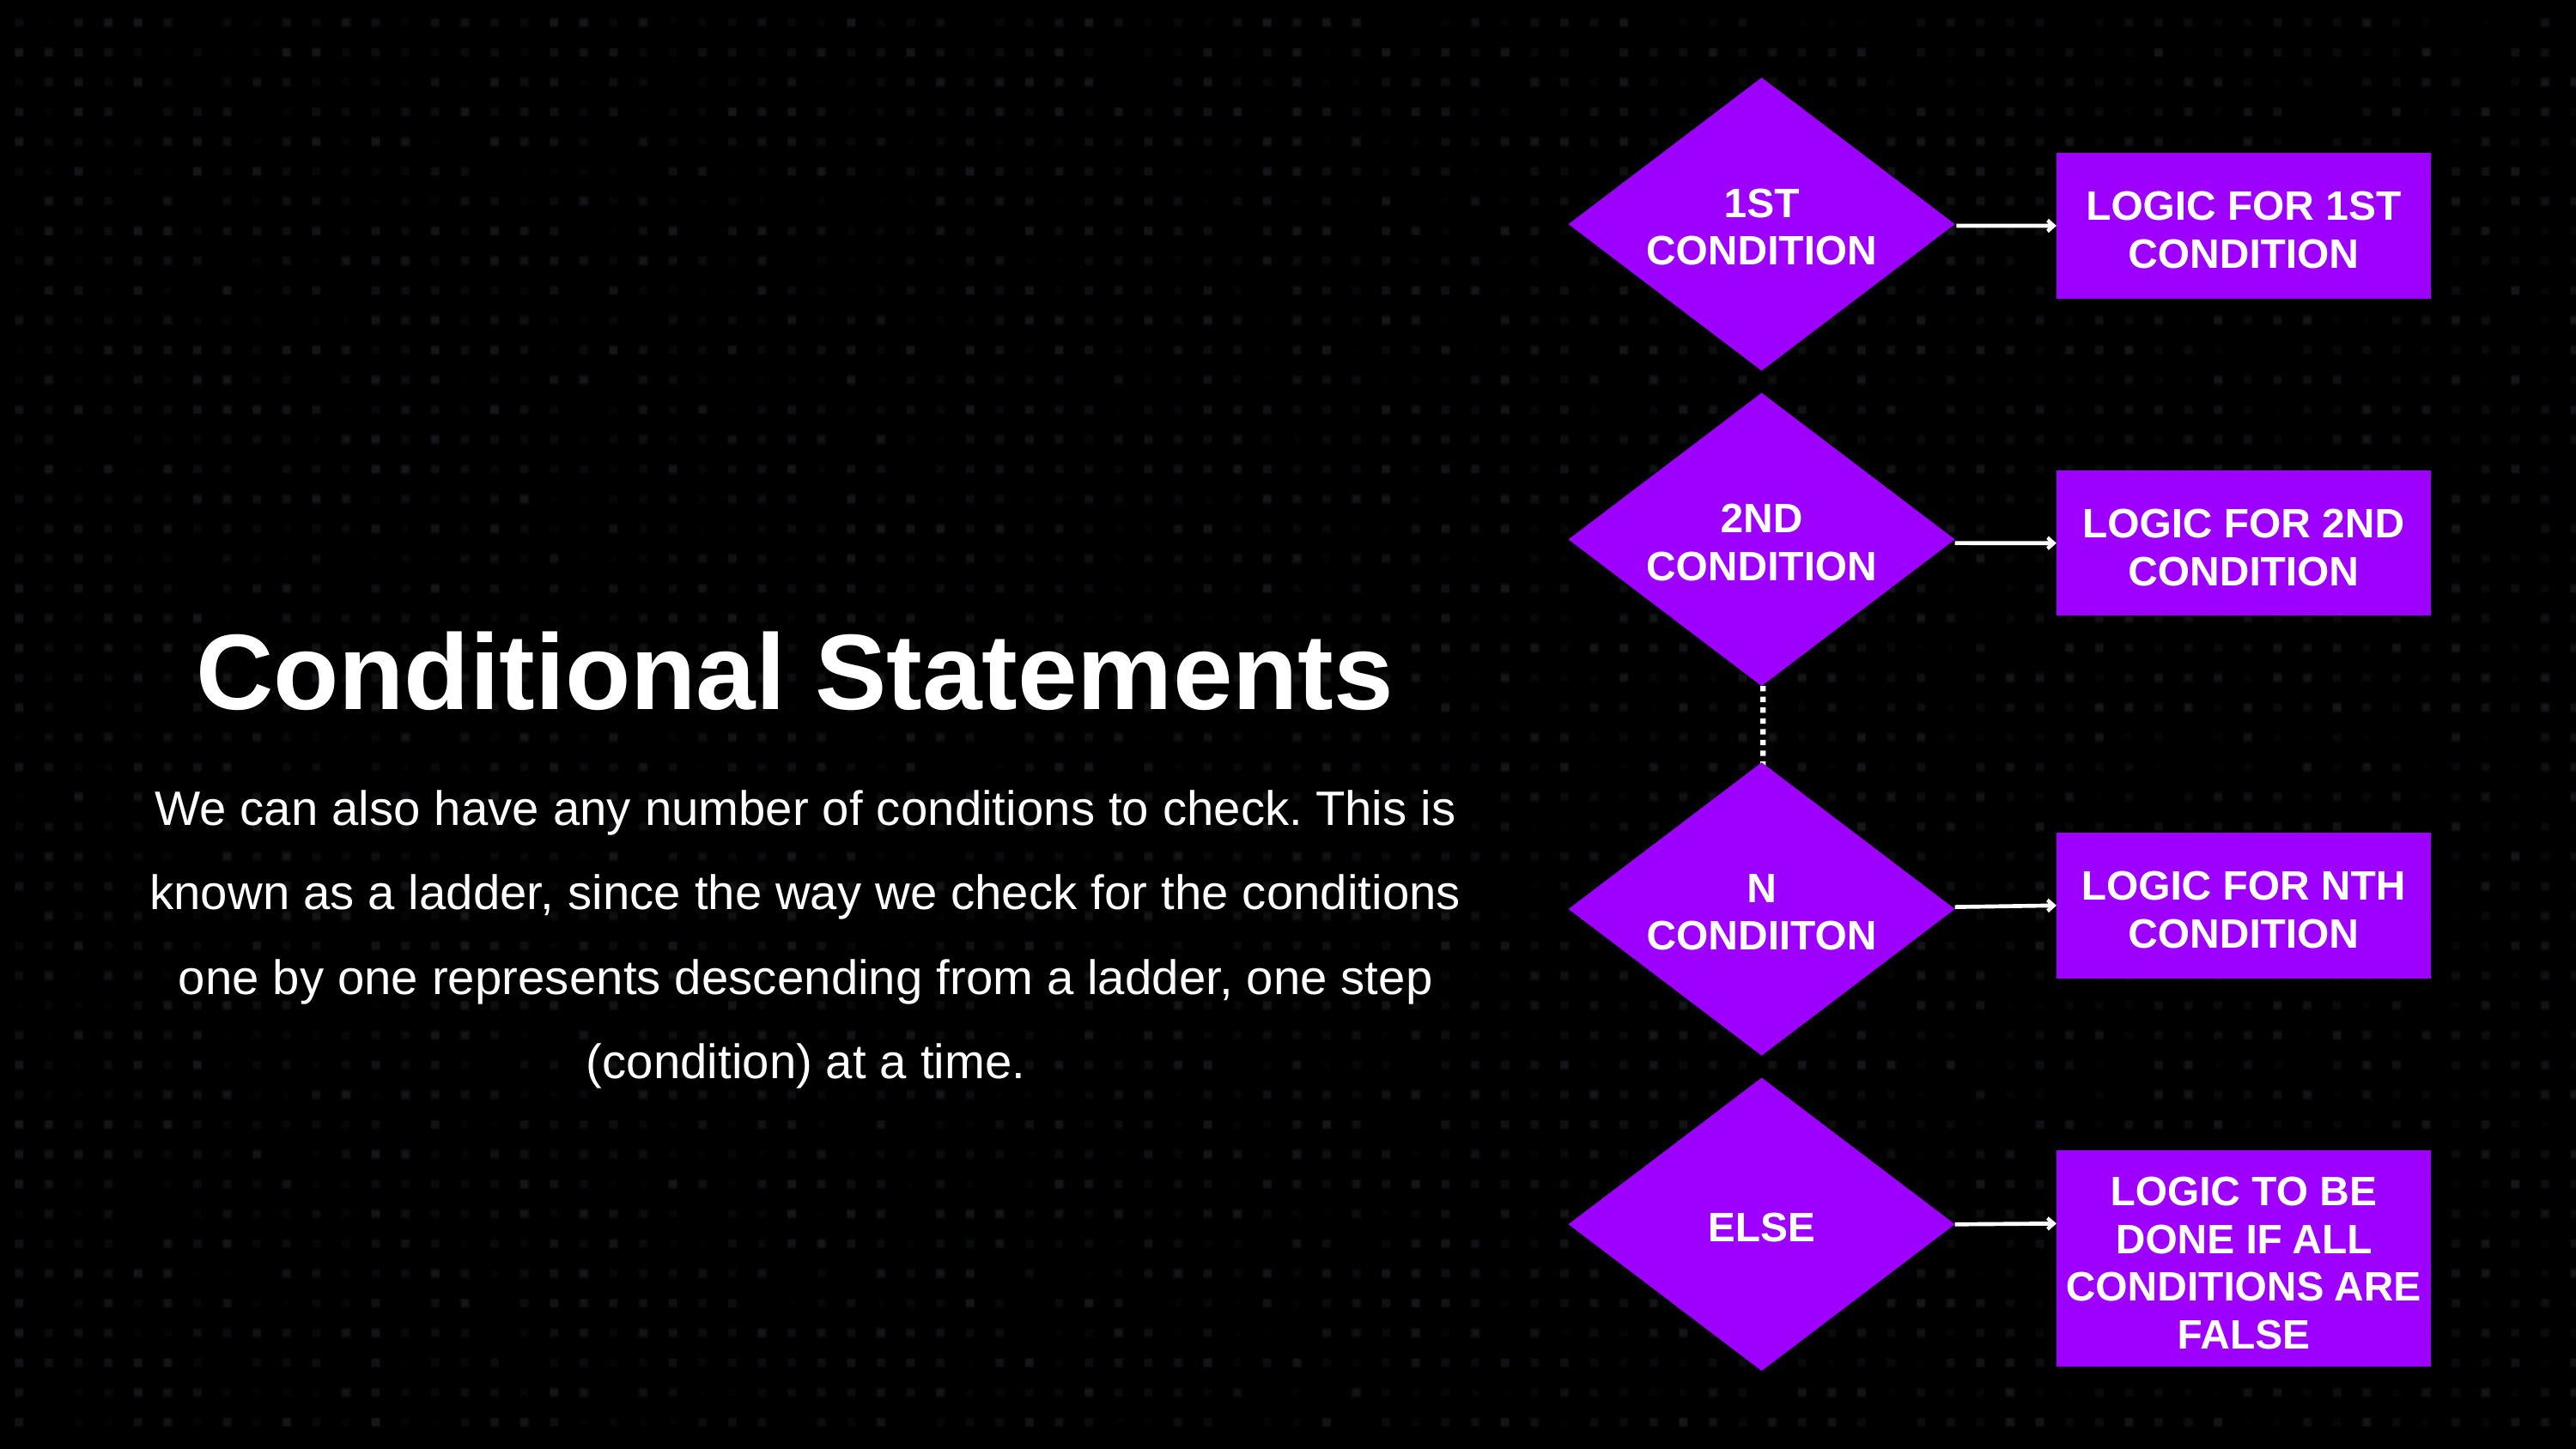

1ST CONDITION

LOGIC FOR 1ST CONDITION

2ND CONDITION

LOGIC FOR 2ND CONDITION

Conditional Statements

We can also have any number of conditions to check. This is known as a ladder, since the way we check for the conditions one by one represents descending from a ladder, one step (condition) at a time.

N CONDIITON

LOGIC FOR NTH CONDITION

ELSE

LOGIC TO BE DONE IF ALL CONDITIONS ARE FALSE